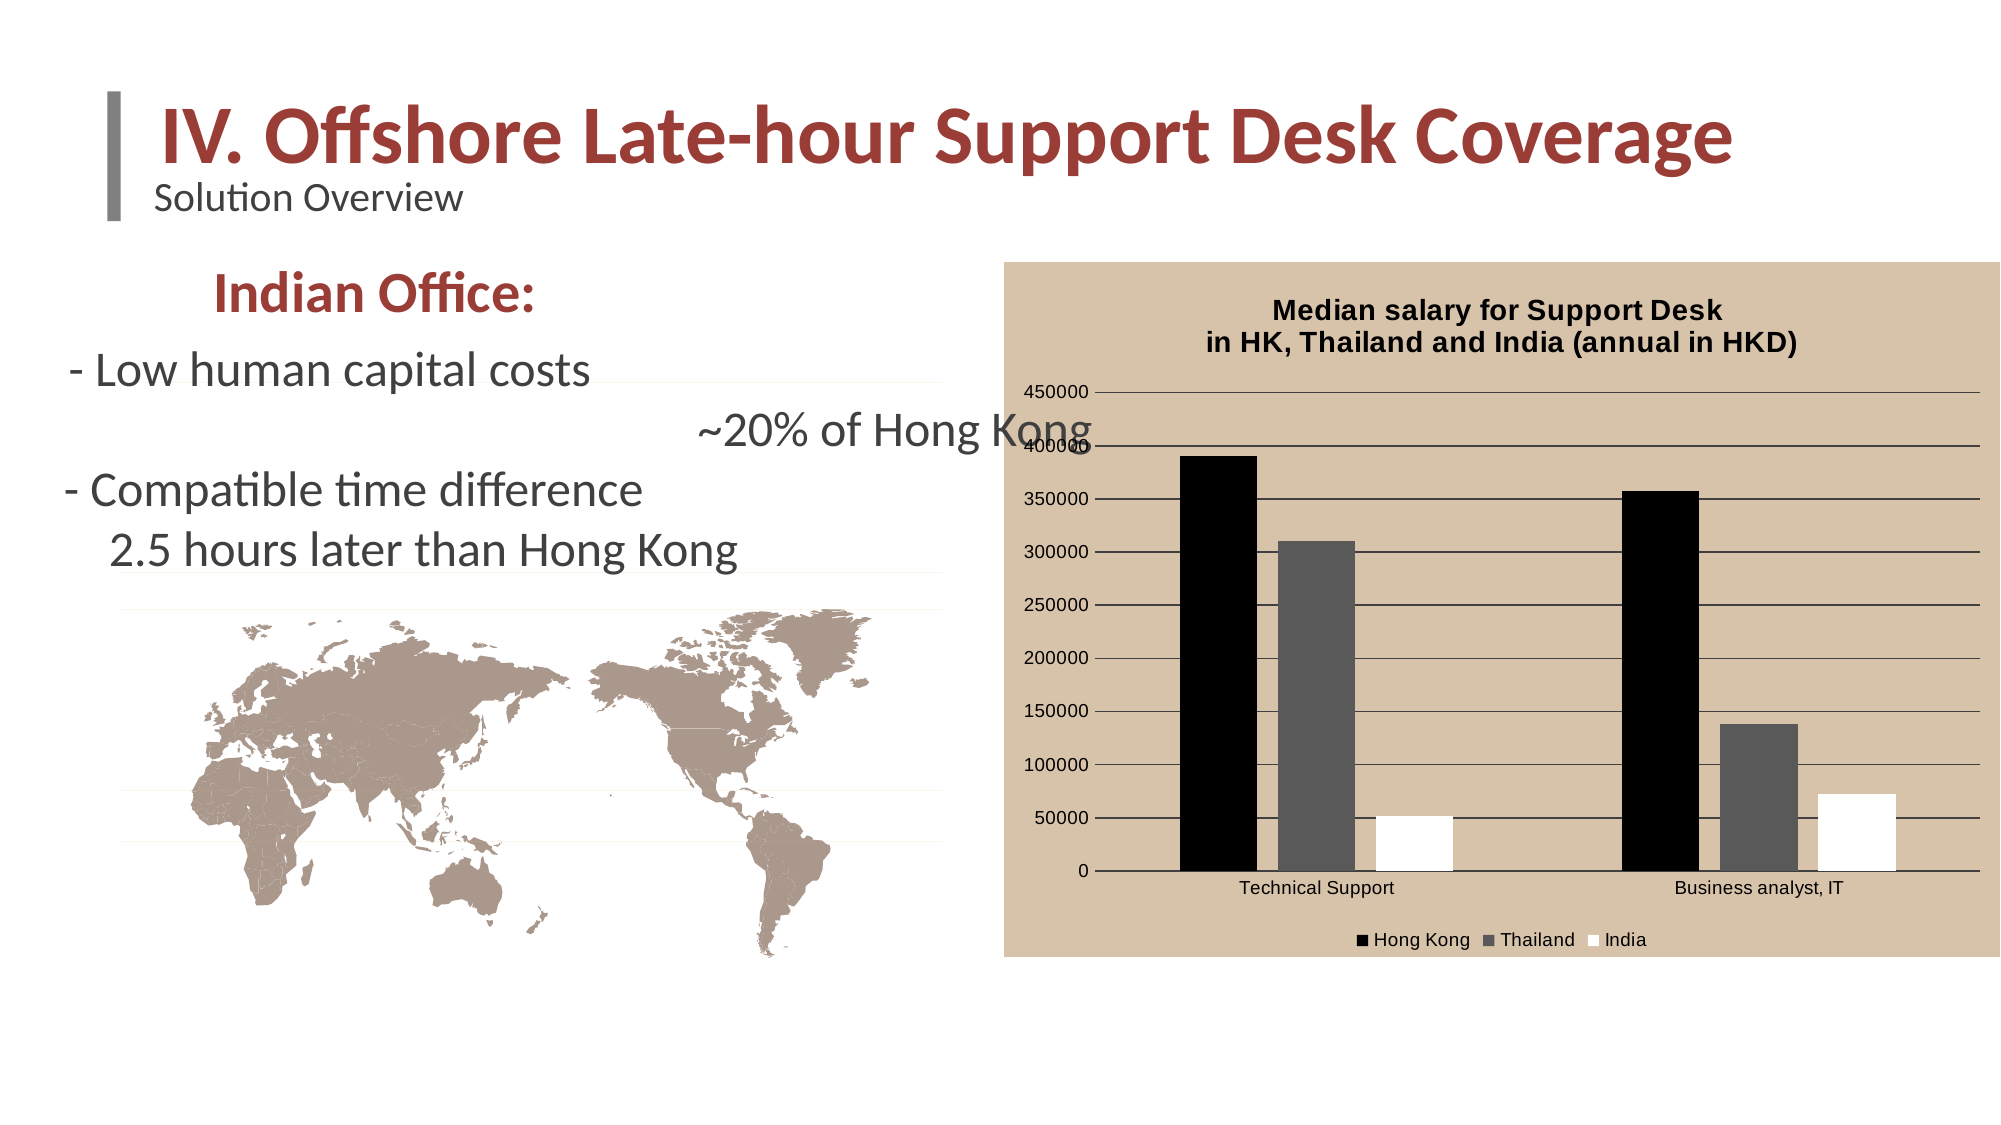

IV. Offshore Late-hour Support Desk Coverage

Solution Overview

### Chart: Median salary for Support Desk
in HK, Thailand and India (annual in HKD)

| Category | Hong Kong | Thailand | India |
|---|---|---|---|
| Technical Support | 390000.0 | 310200.0 | 51925.0 |
| Business analyst, IT | 357774.0 | 138552.0 | 72010.0 |
 Indian Office:
	- Low human capital costs
			 		   ~20% of Hong Kong
- Compatible time difference
    2.5 hours later than Hong Kong